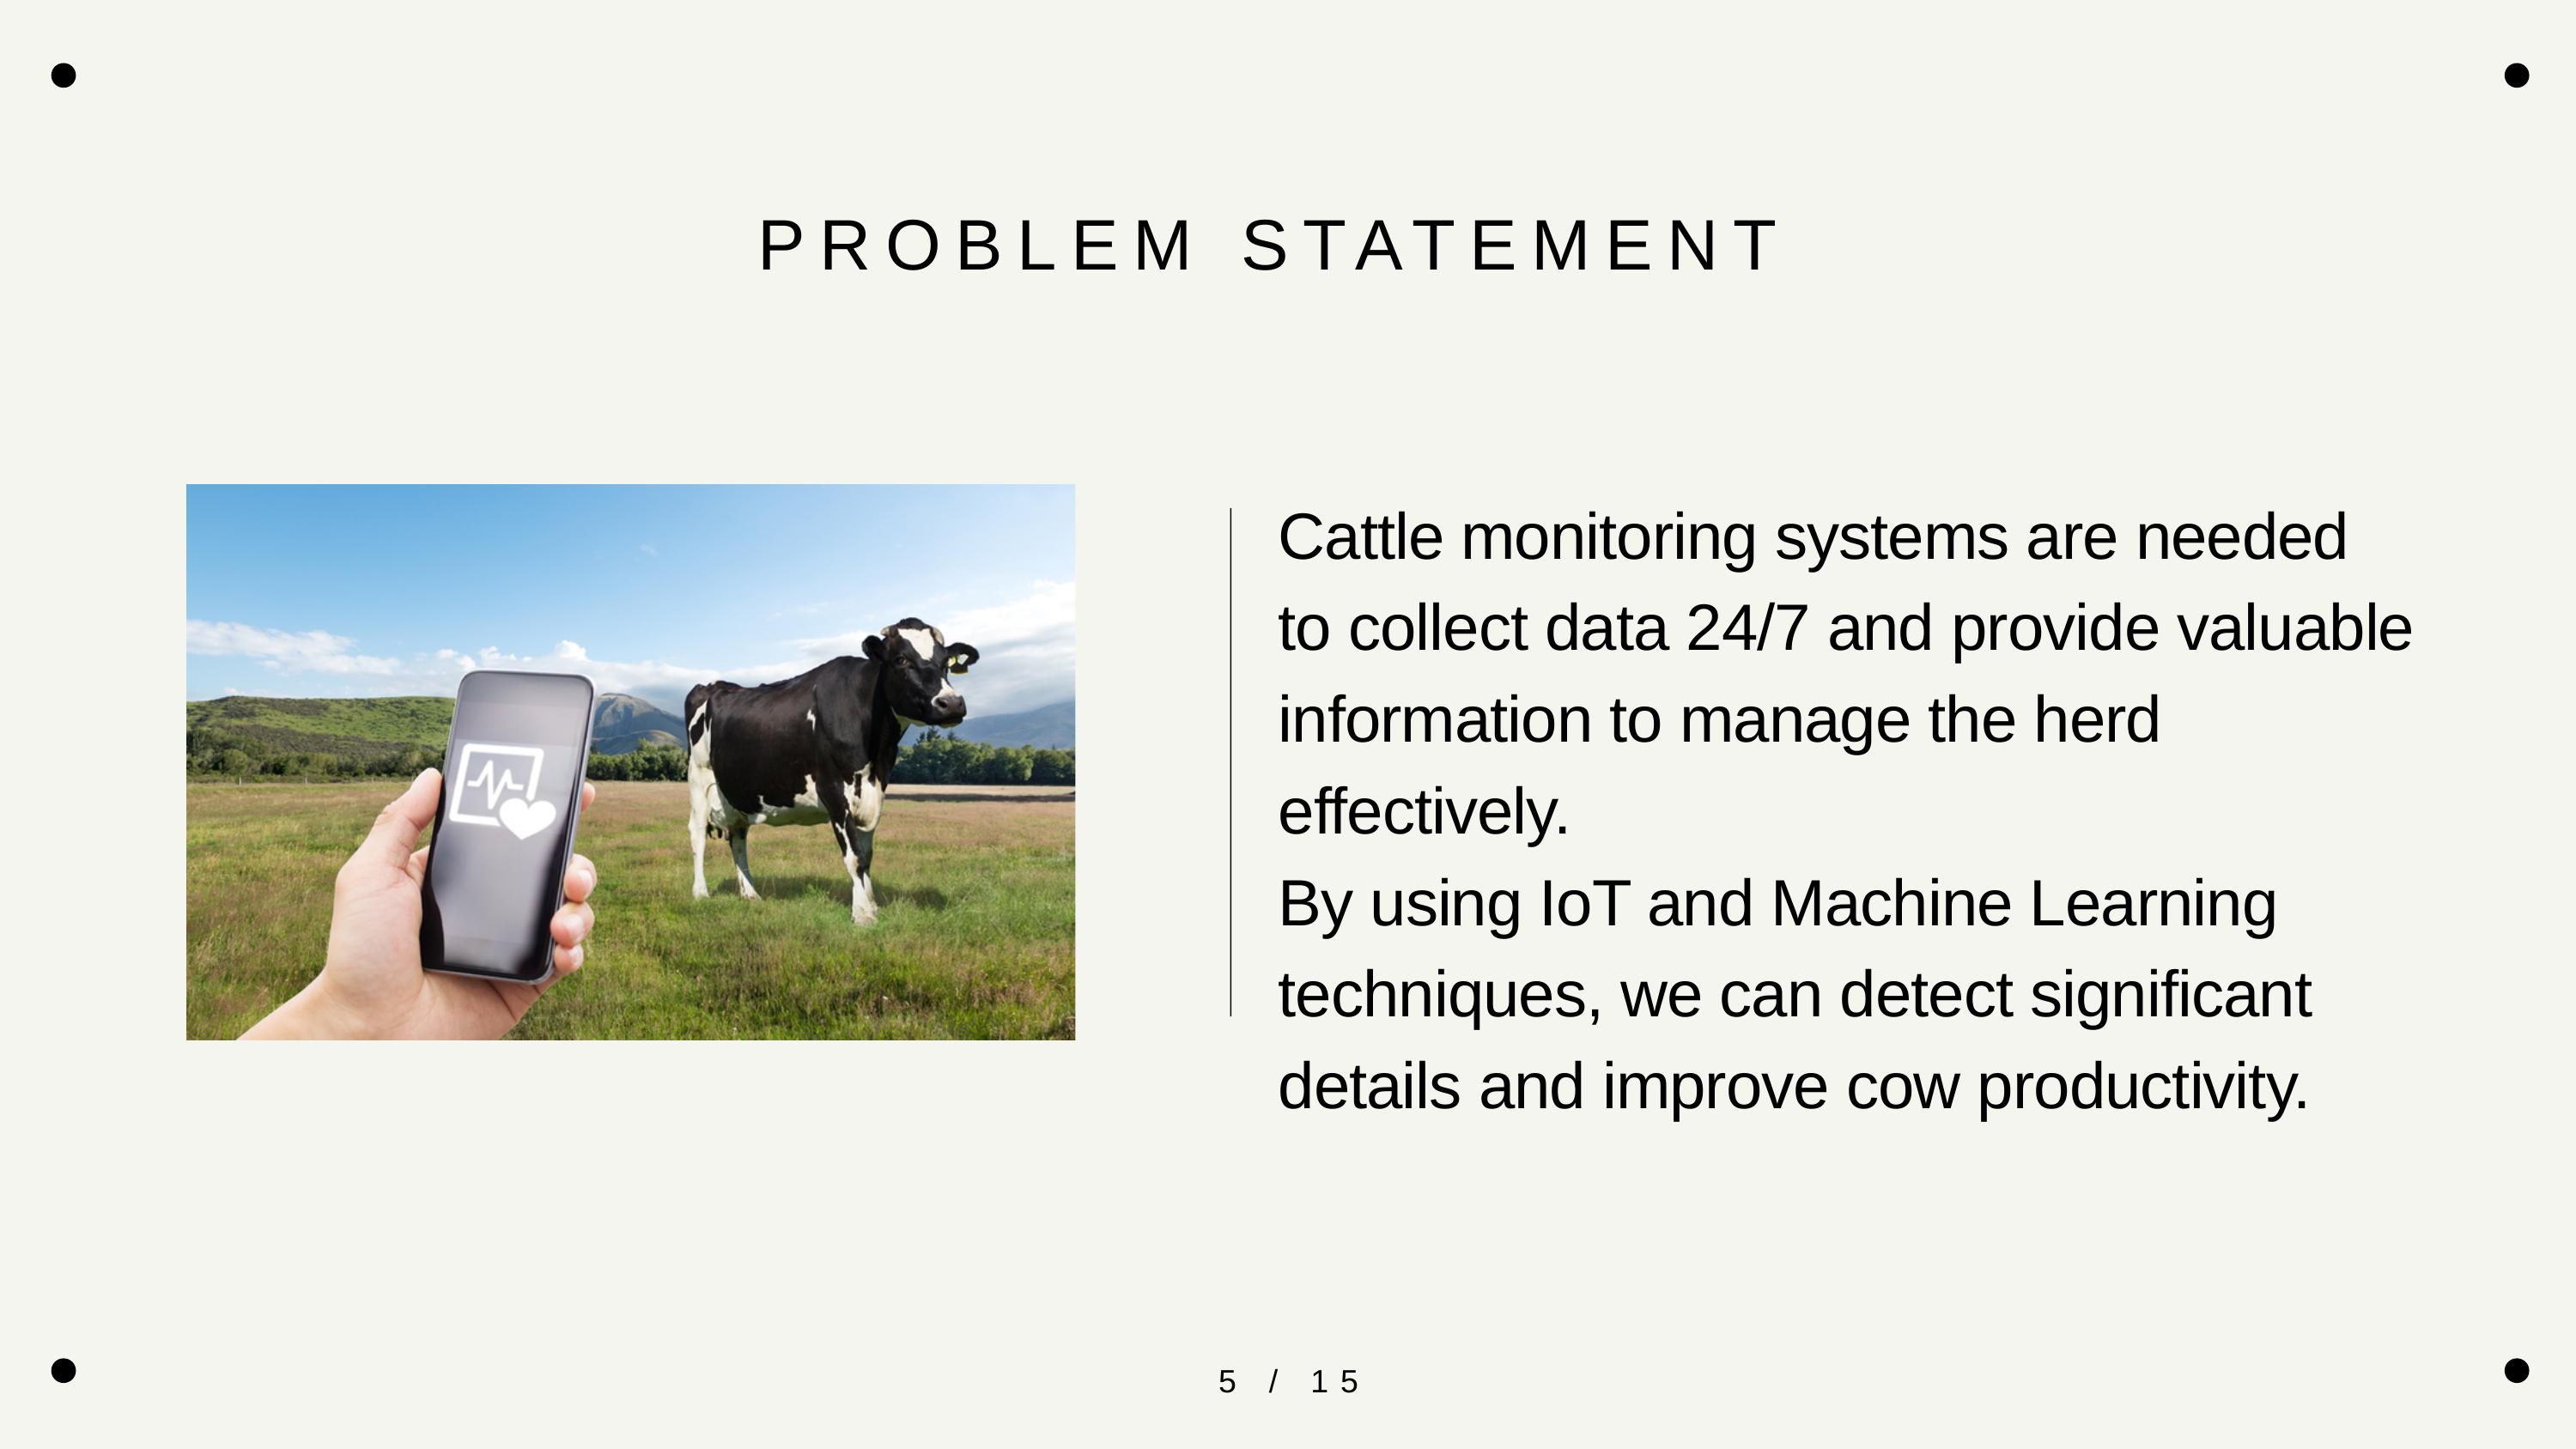

PROBLEM STATEMENT

Cattle monitoring systems are needed to collect data 24/7 and provide valuable information to manage the herd effectively.
By using IoT and Machine Learning techniques, we can detect significant details and improve cow productivity.

5 / 15